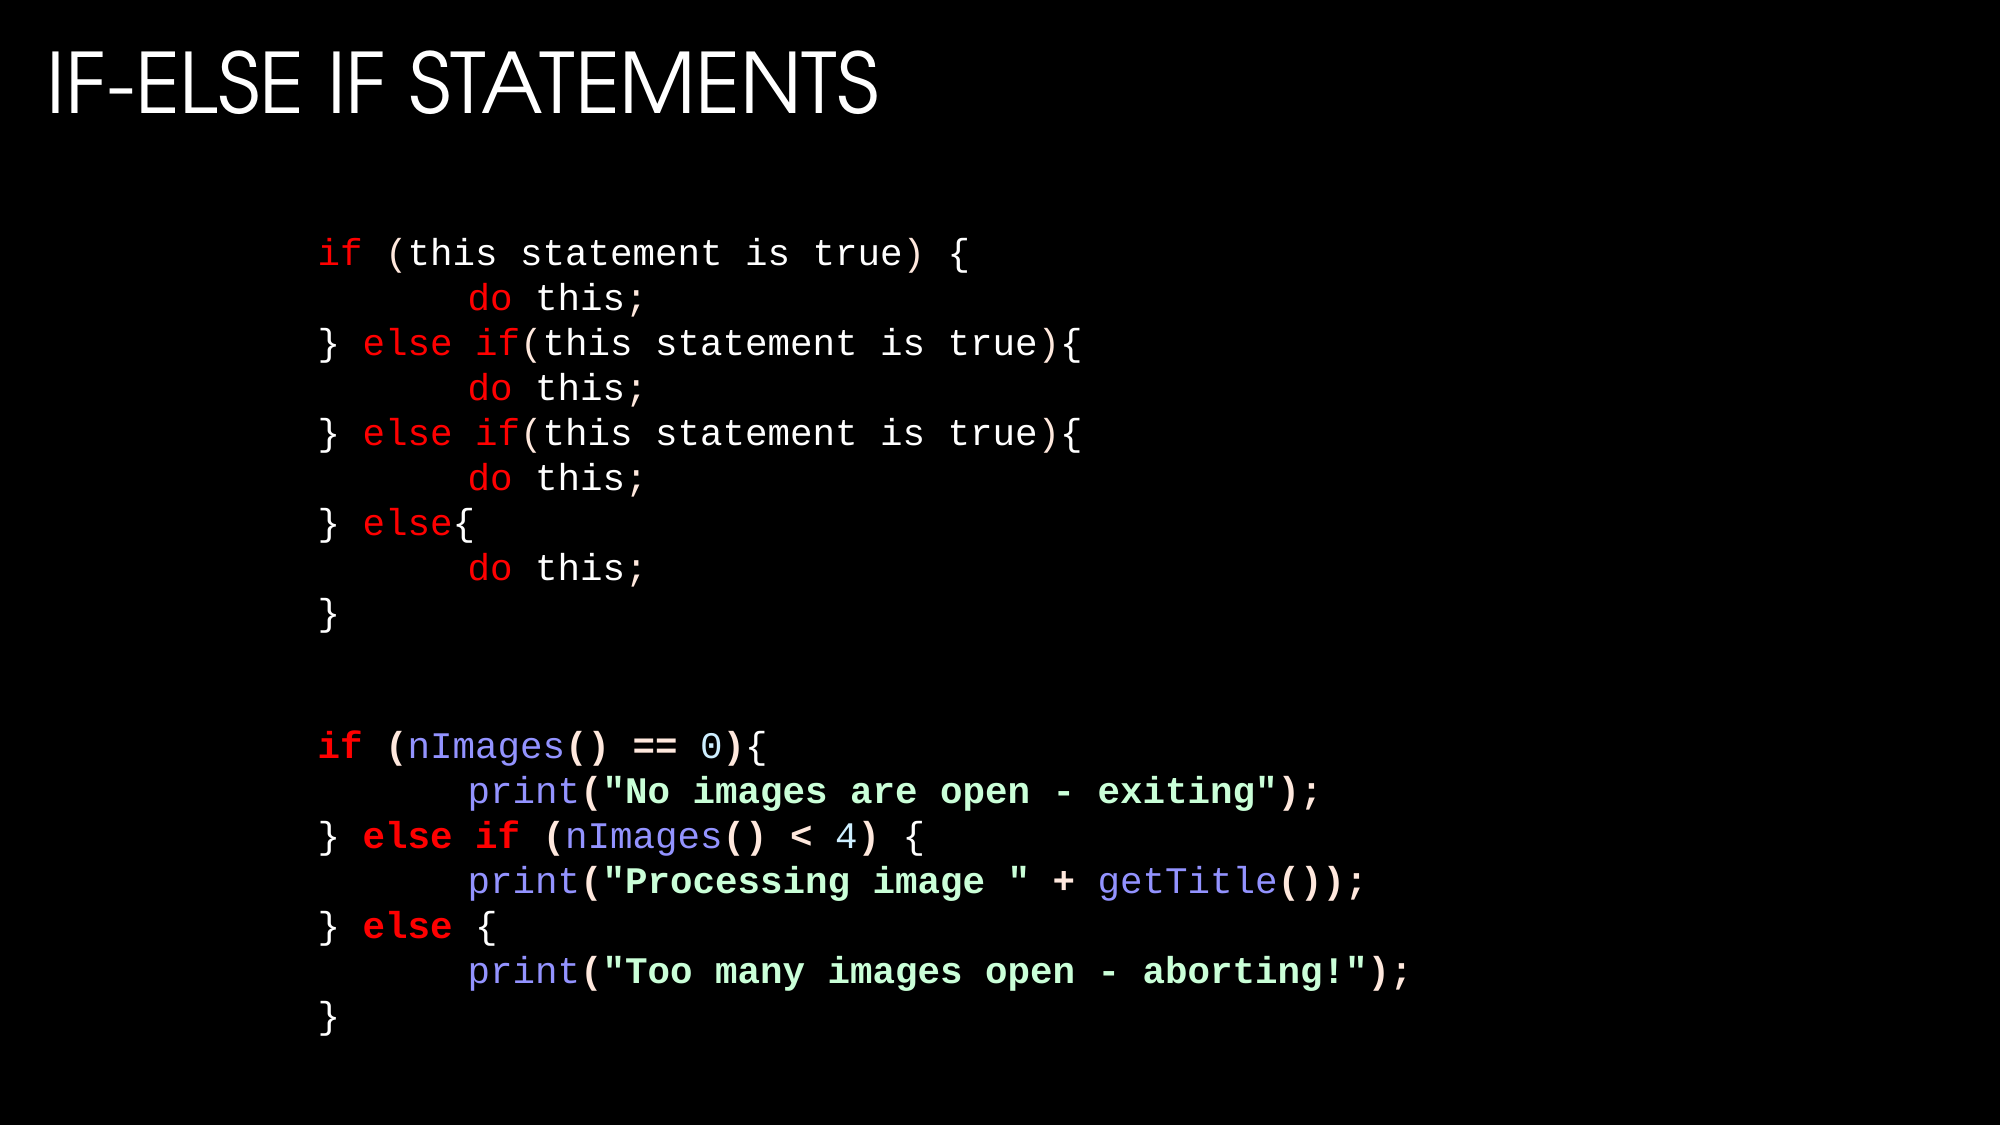

# IF-ELSE IF statements
if (this statement is true) {
	do this;
} else if(this statement is true){
	do this;
} else if(this statement is true){
	do this;
} else{
	do this;
}
if (nImages() == 0){
	print("No images are open - exiting");
} else if (nImages() < 4) {
	print("Processing image " + getTitle());
} else {
	print("Too many images open - aborting!");
}